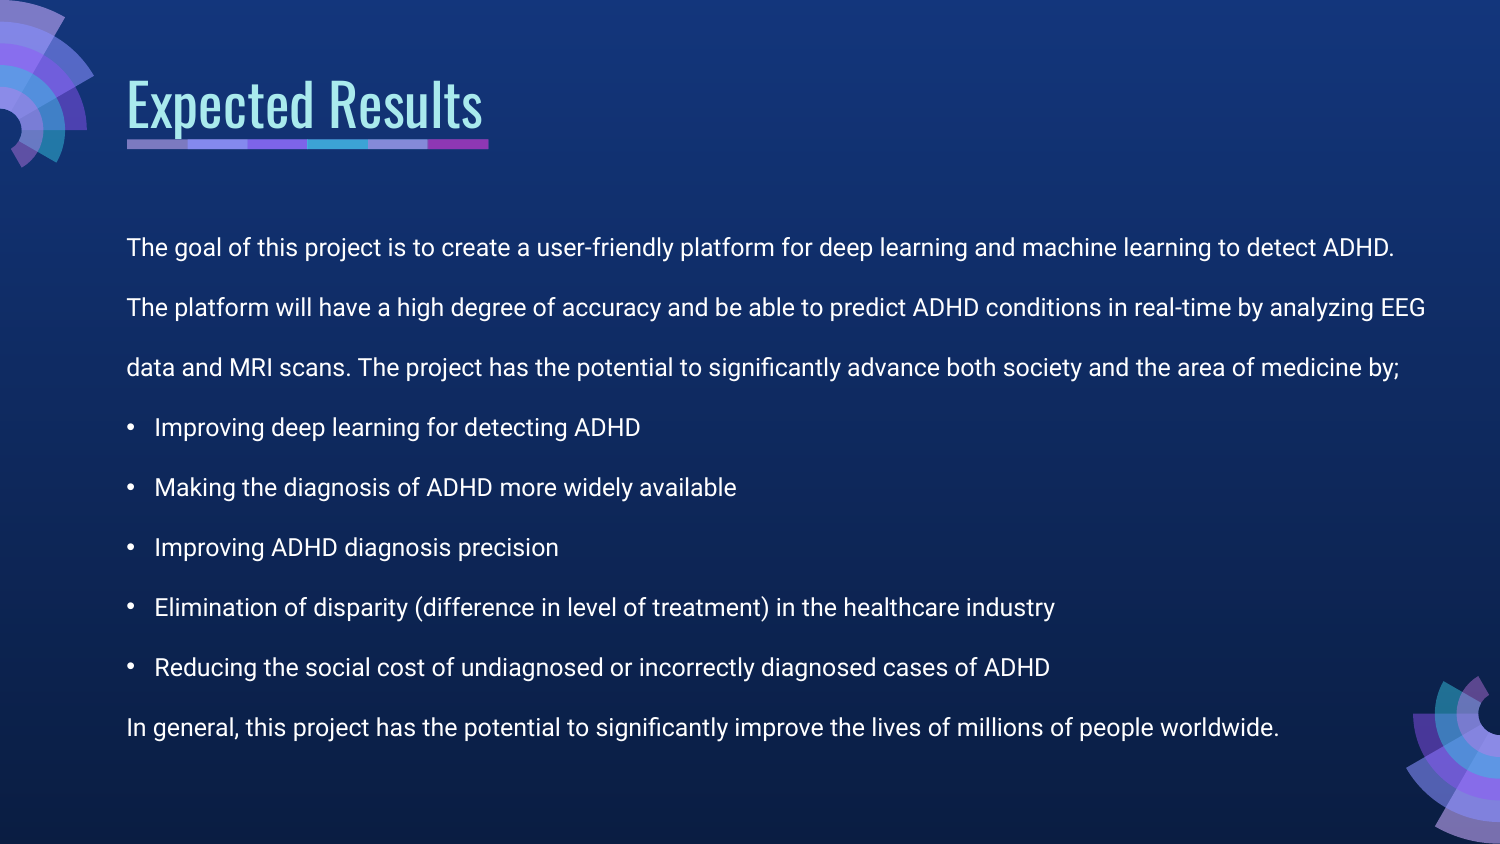

# Expected Results
The goal of this project is to create a user-friendly platform for deep learning and machine learning to detect ADHD. The platform will have a high degree of accuracy and be able to predict ADHD conditions in real-time by analyzing EEG data and MRI scans. The project has the potential to significantly advance both society and the area of medicine by;
Improving deep learning for detecting ADHD
Making the diagnosis of ADHD more widely available
Improving ADHD diagnosis precision
Elimination of disparity (difference in level of treatment) in the healthcare industry
Reducing the social cost of undiagnosed or incorrectly diagnosed cases of ADHD
In general, this project has the potential to significantly improve the lives of millions of people worldwide.